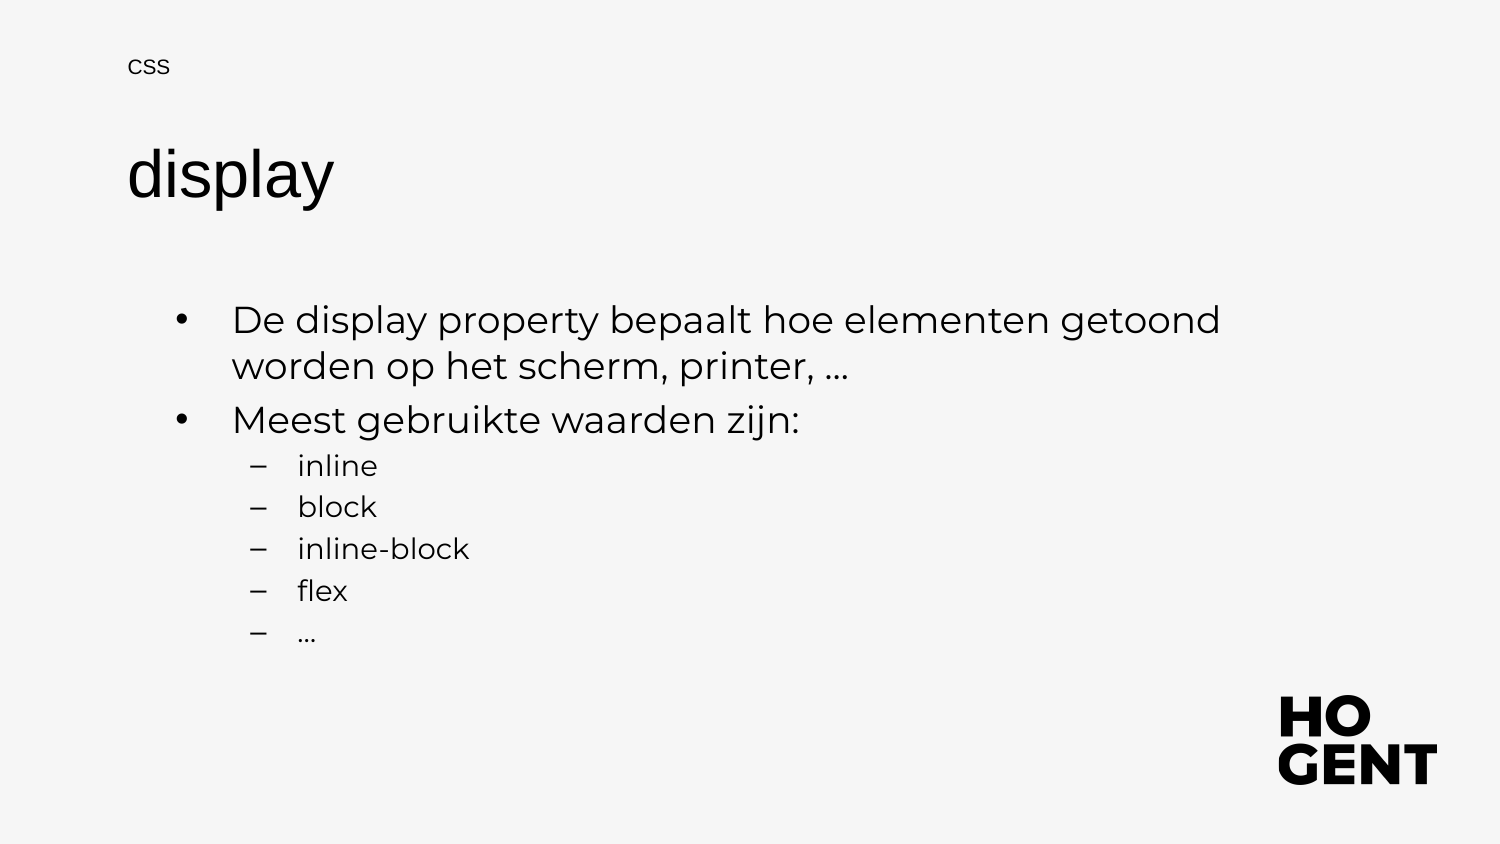

CSS
display

De display property bepaalt hoe elementen getoond worden op het scherm, printer, …
Meest gebruikte waarden zijn:
inline
block
inline-block
flex
…